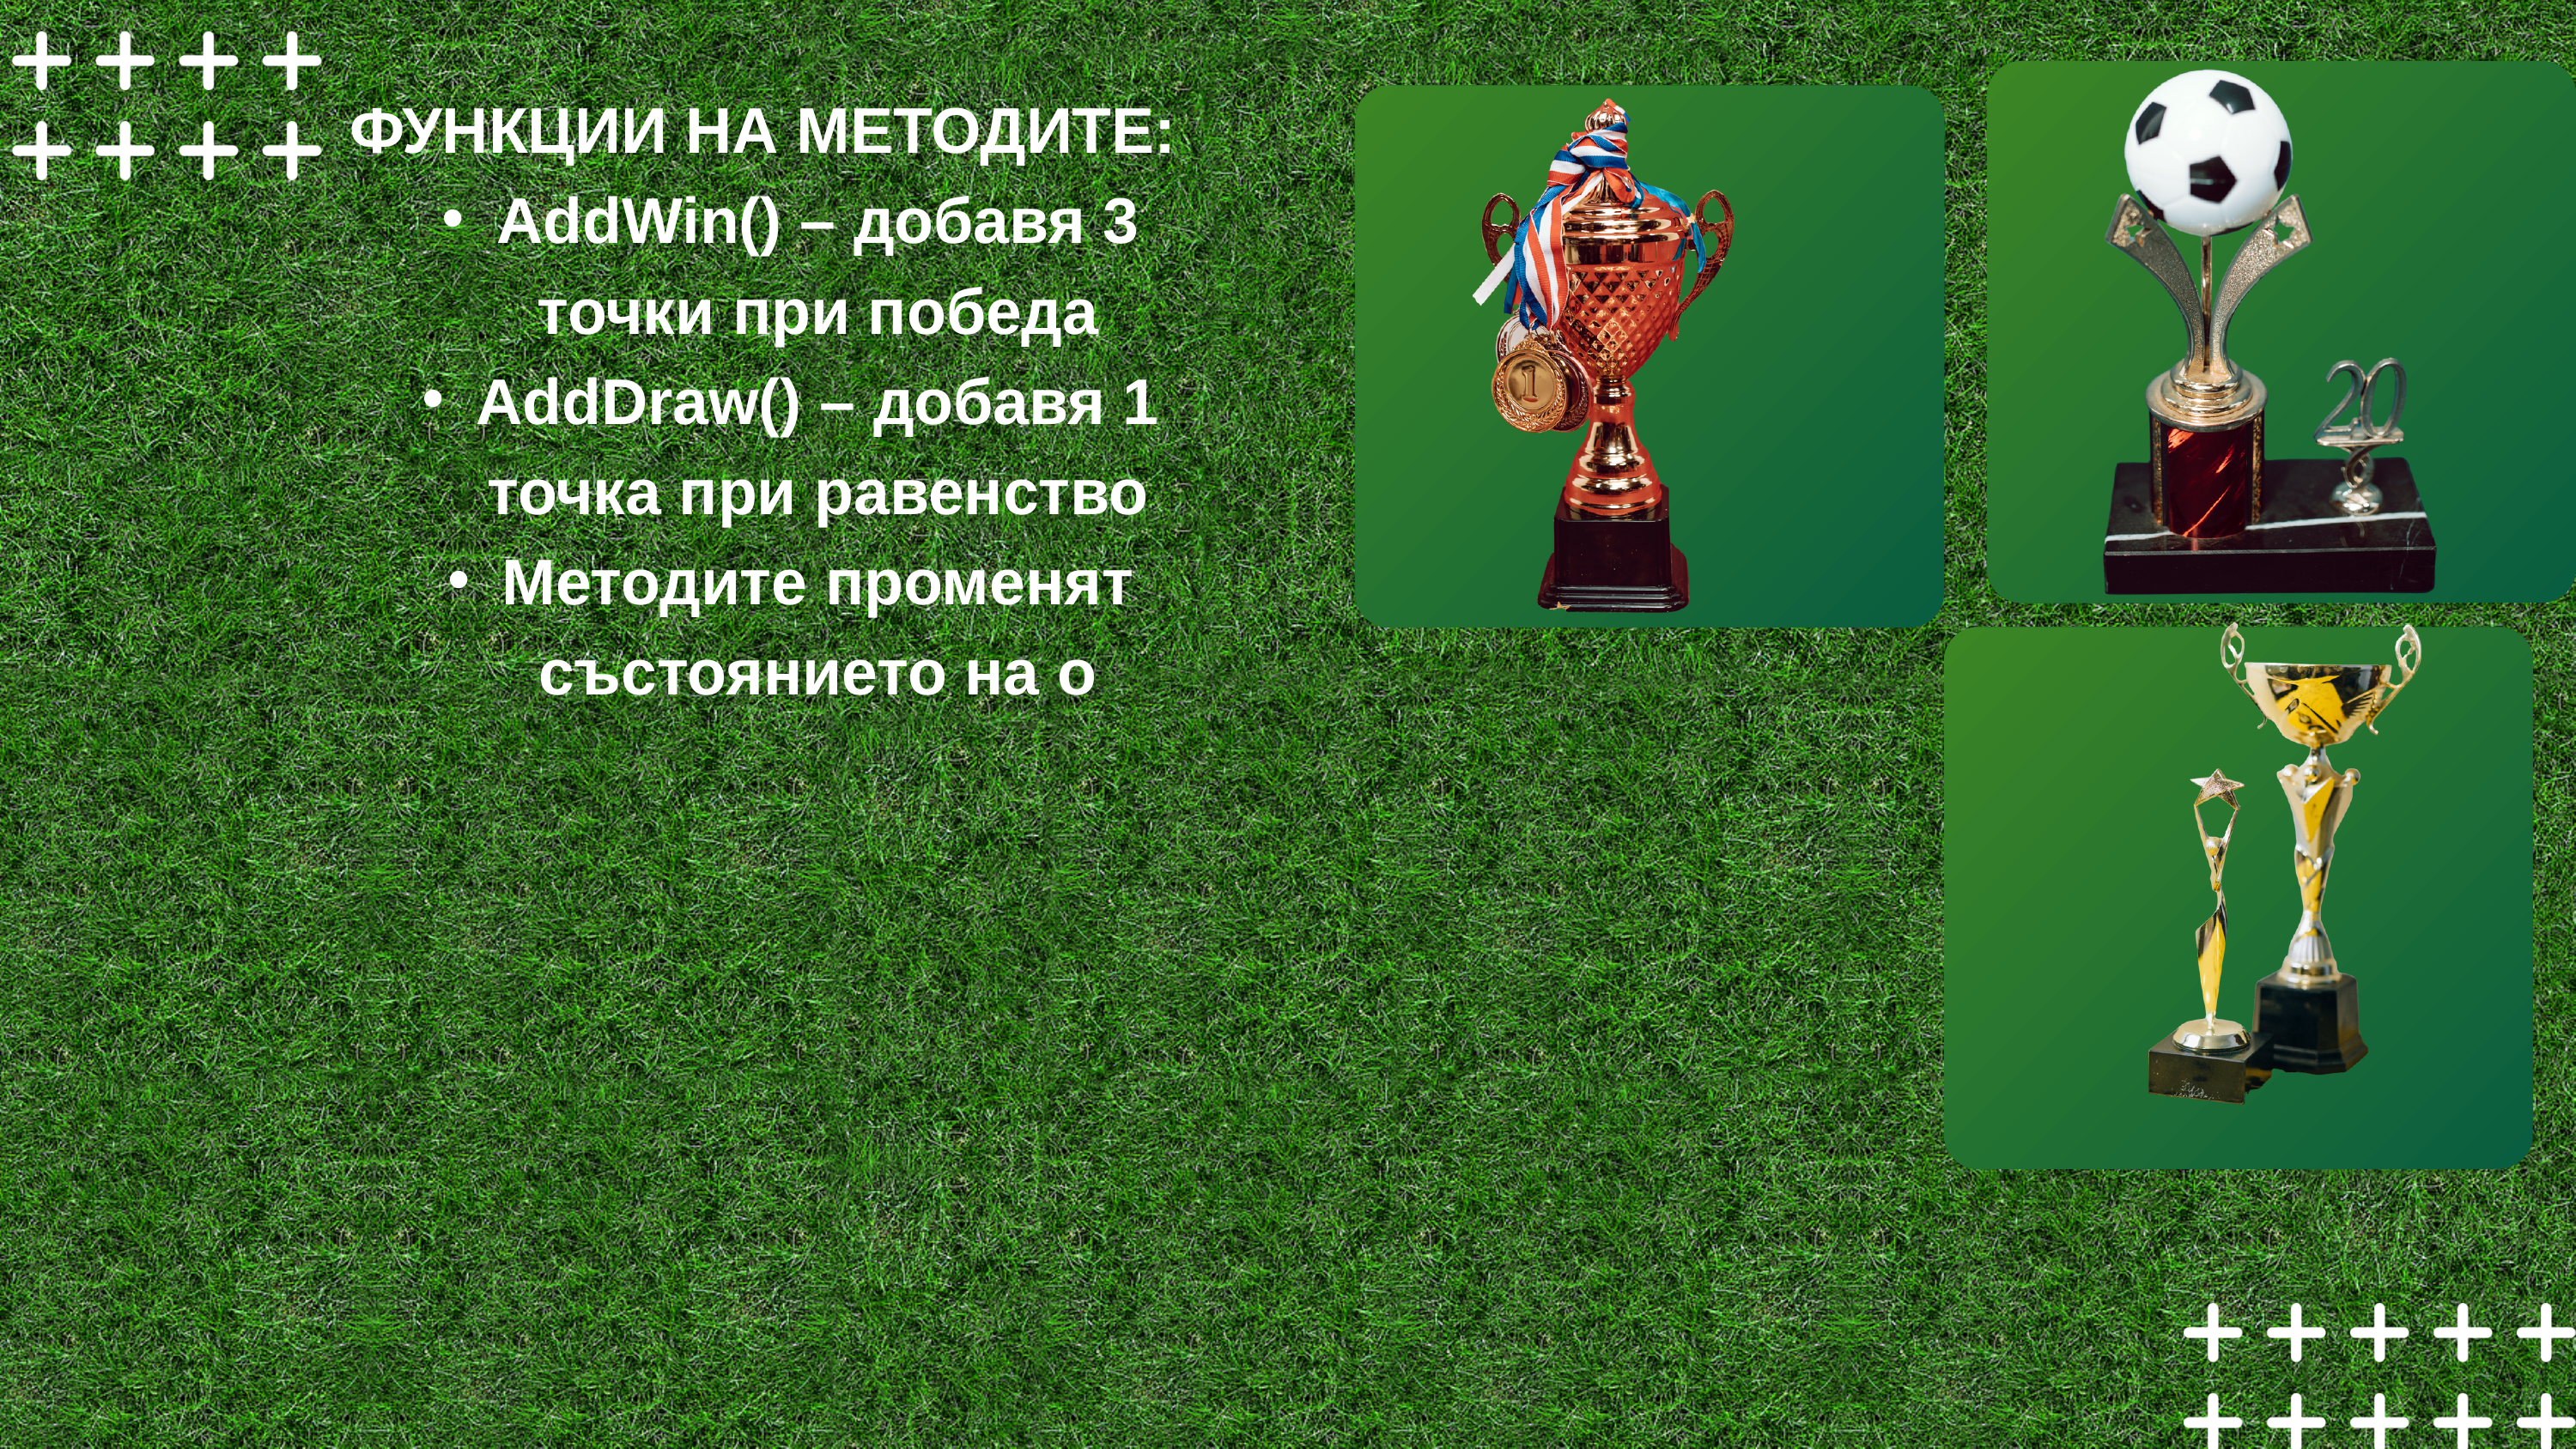

ФУНКЦИИ НА МЕТОДИТЕ:
AddWin() – добавя 3 точки при победа
AddDraw() – добавя 1 точка при равенство
Методите променят състоянието на о